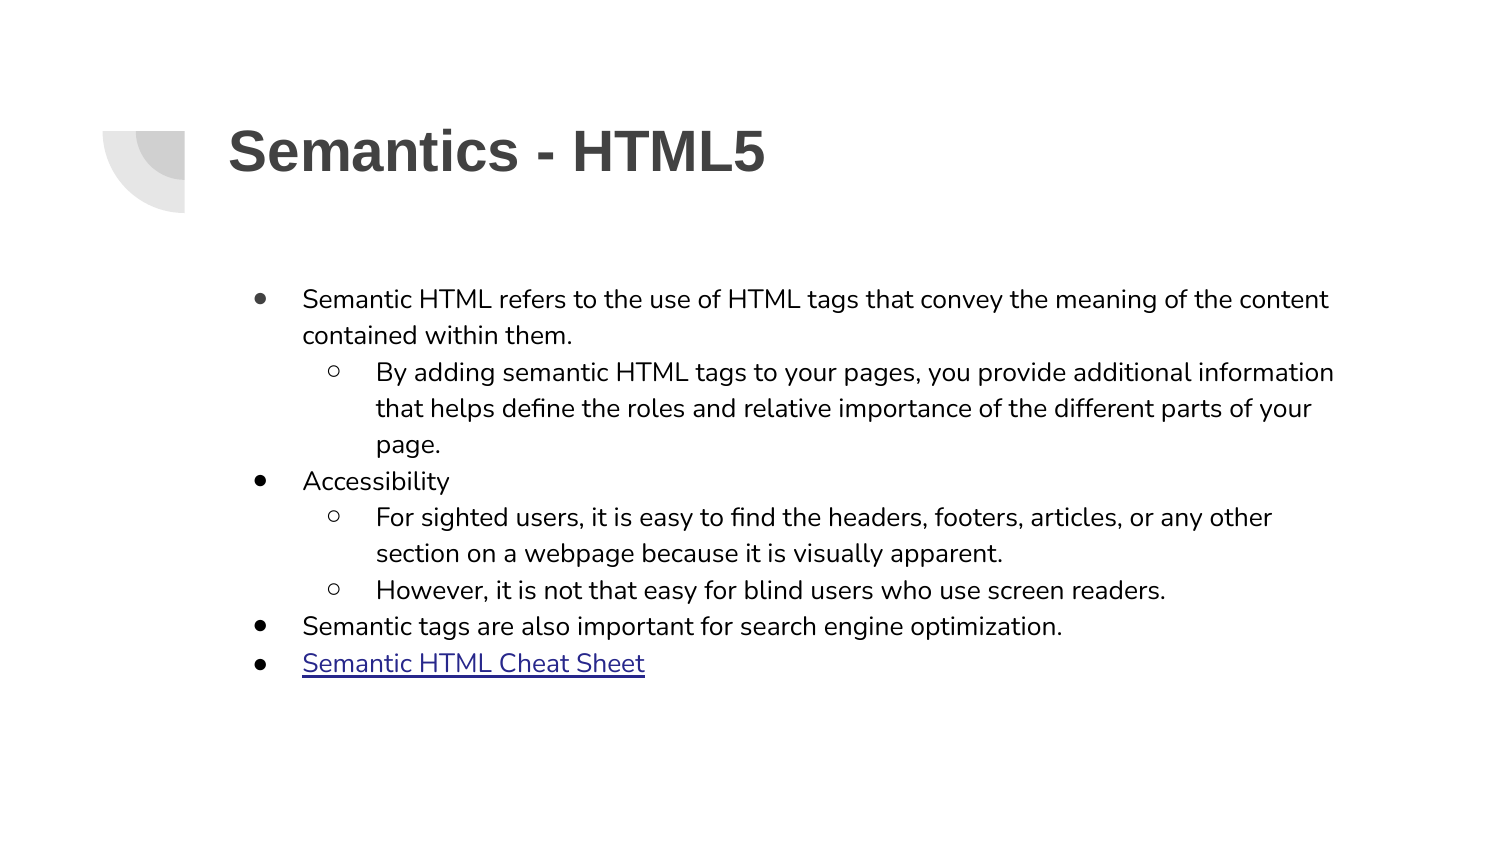

# Semantics - HTML5
Semantic HTML refers to the use of HTML tags that convey the meaning of the content contained within them.
By adding semantic HTML tags to your pages, you provide additional information that helps define the roles and relative importance of the different parts of your page.
Accessibility
For sighted users, it is easy to find the headers, footers, articles, or any other section on a webpage because it is visually apparent.
However, it is not that easy for blind users who use screen readers.
Semantic tags are also important for search engine optimization.
Semantic HTML Cheat Sheet